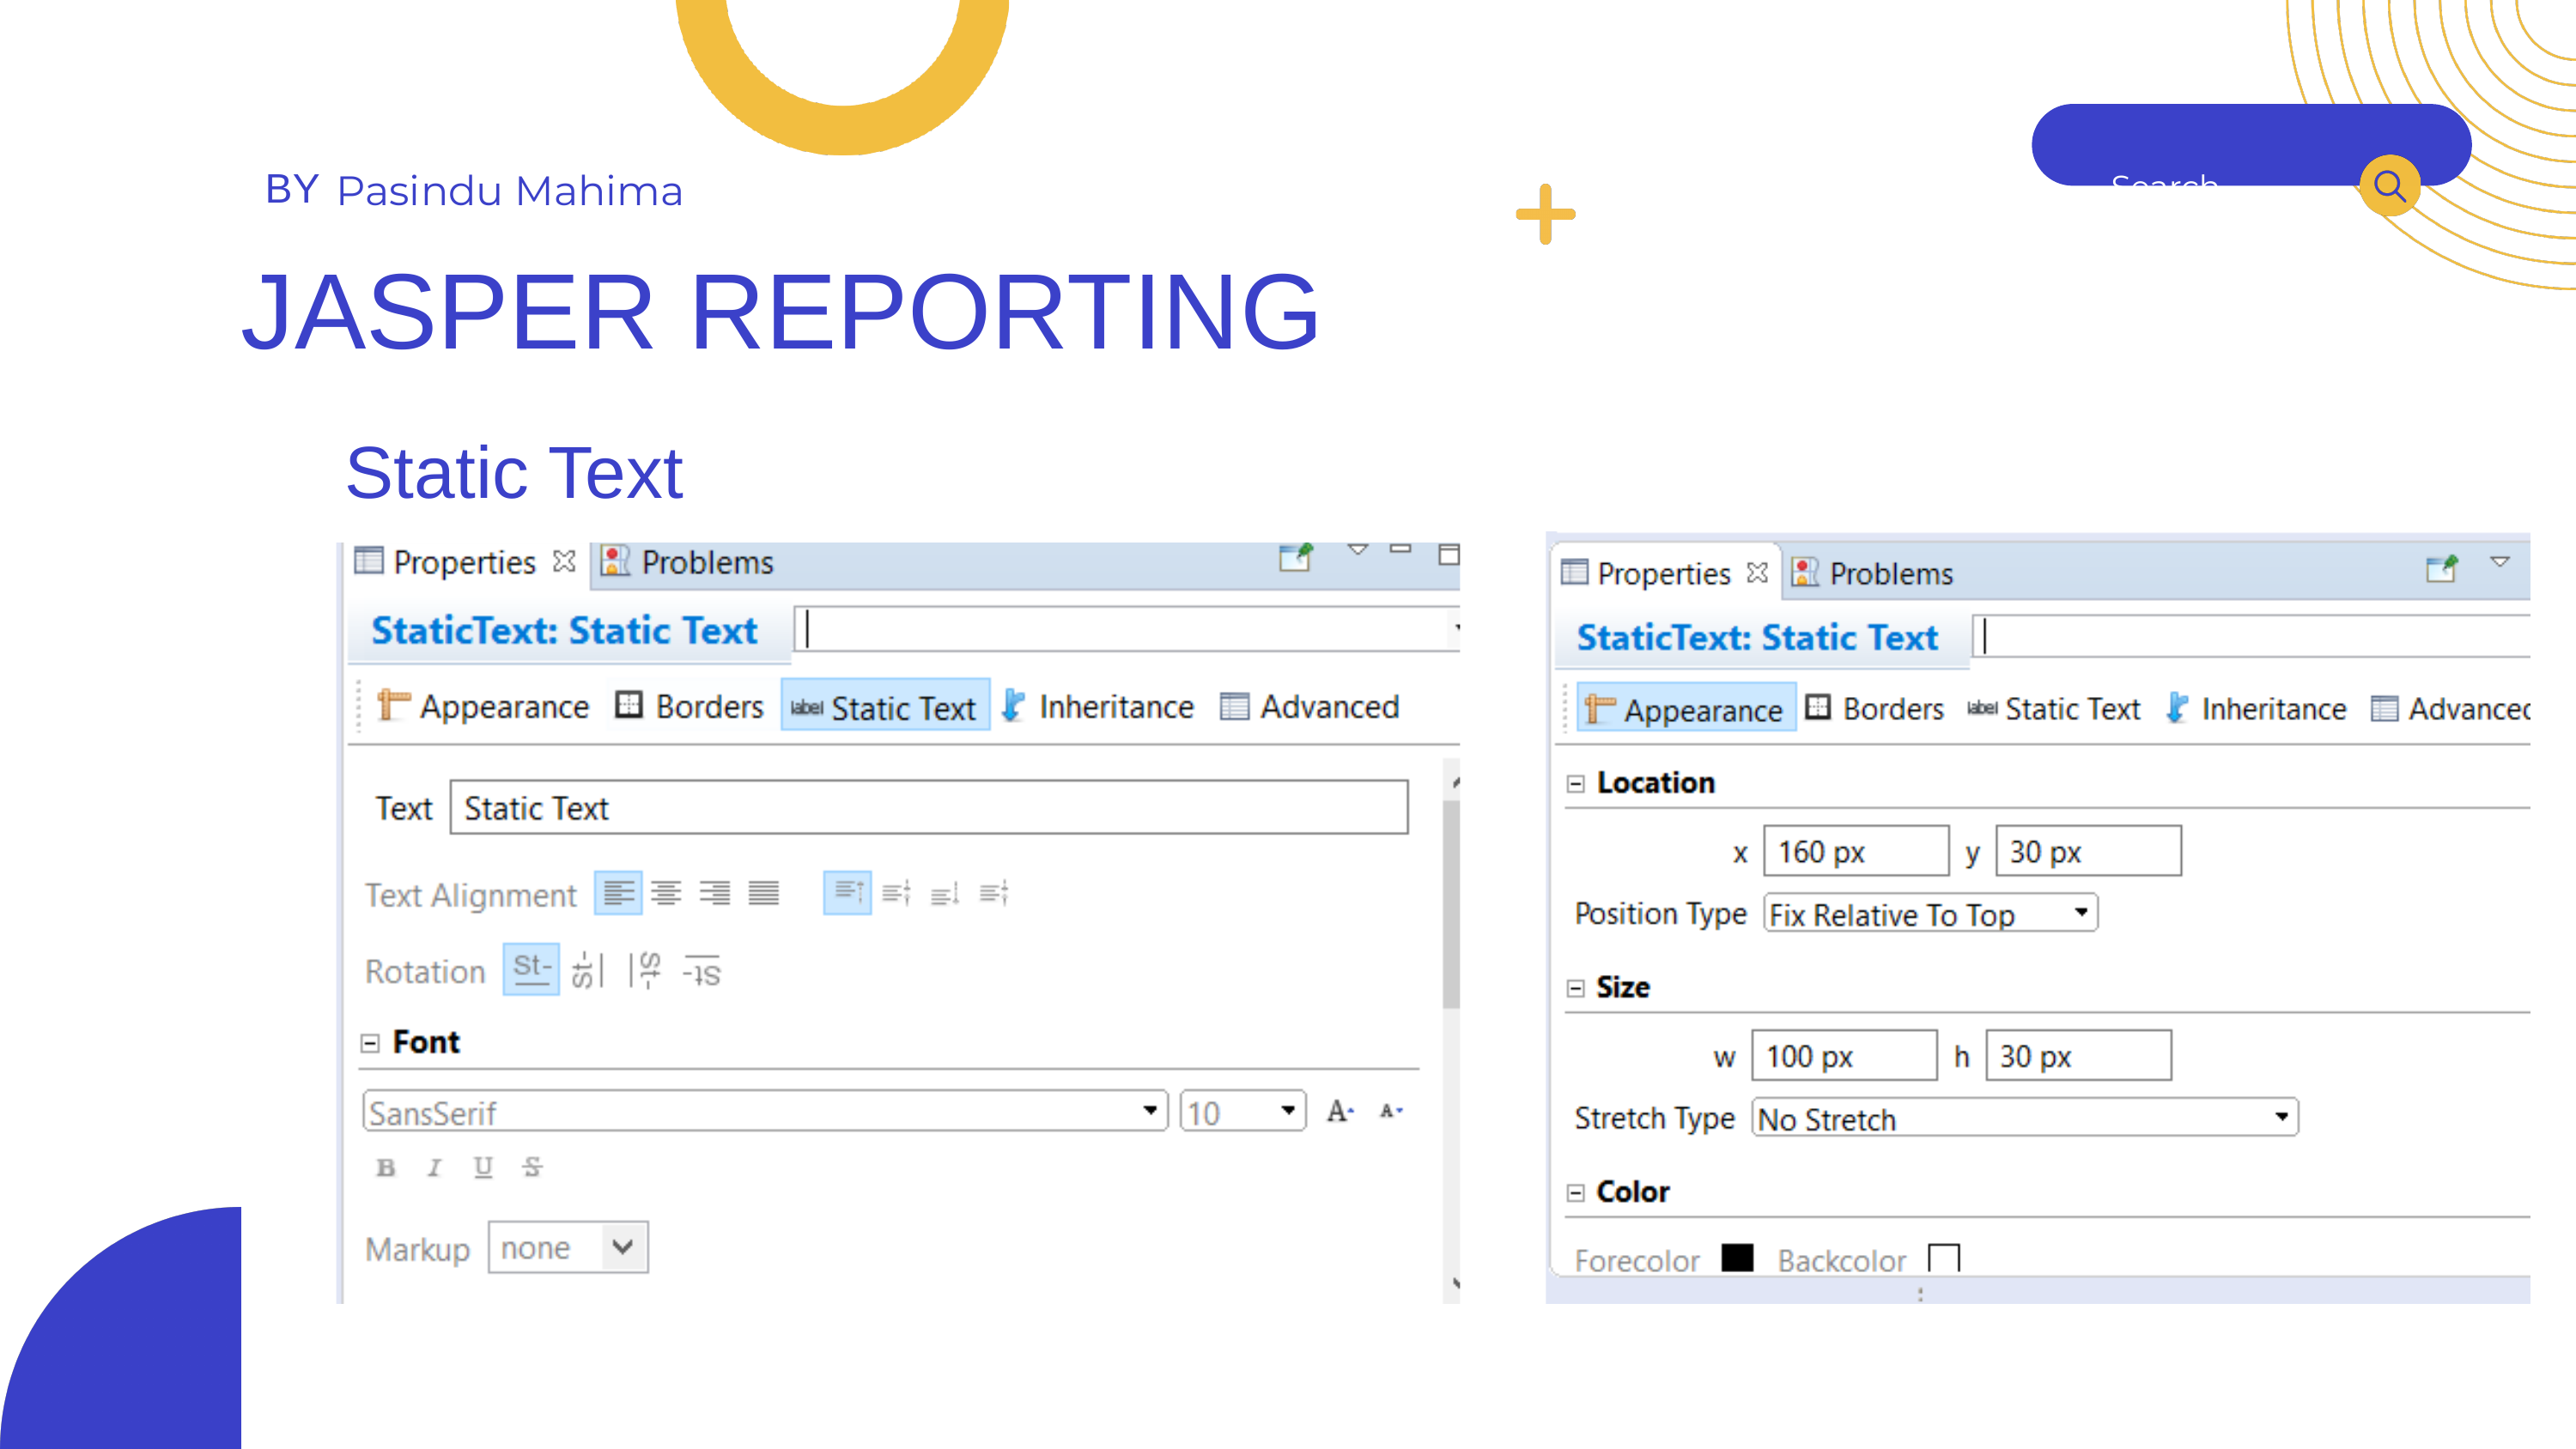

BY

Pasindu Mahima
Search . . .

JASPER REPORTING
Static Text